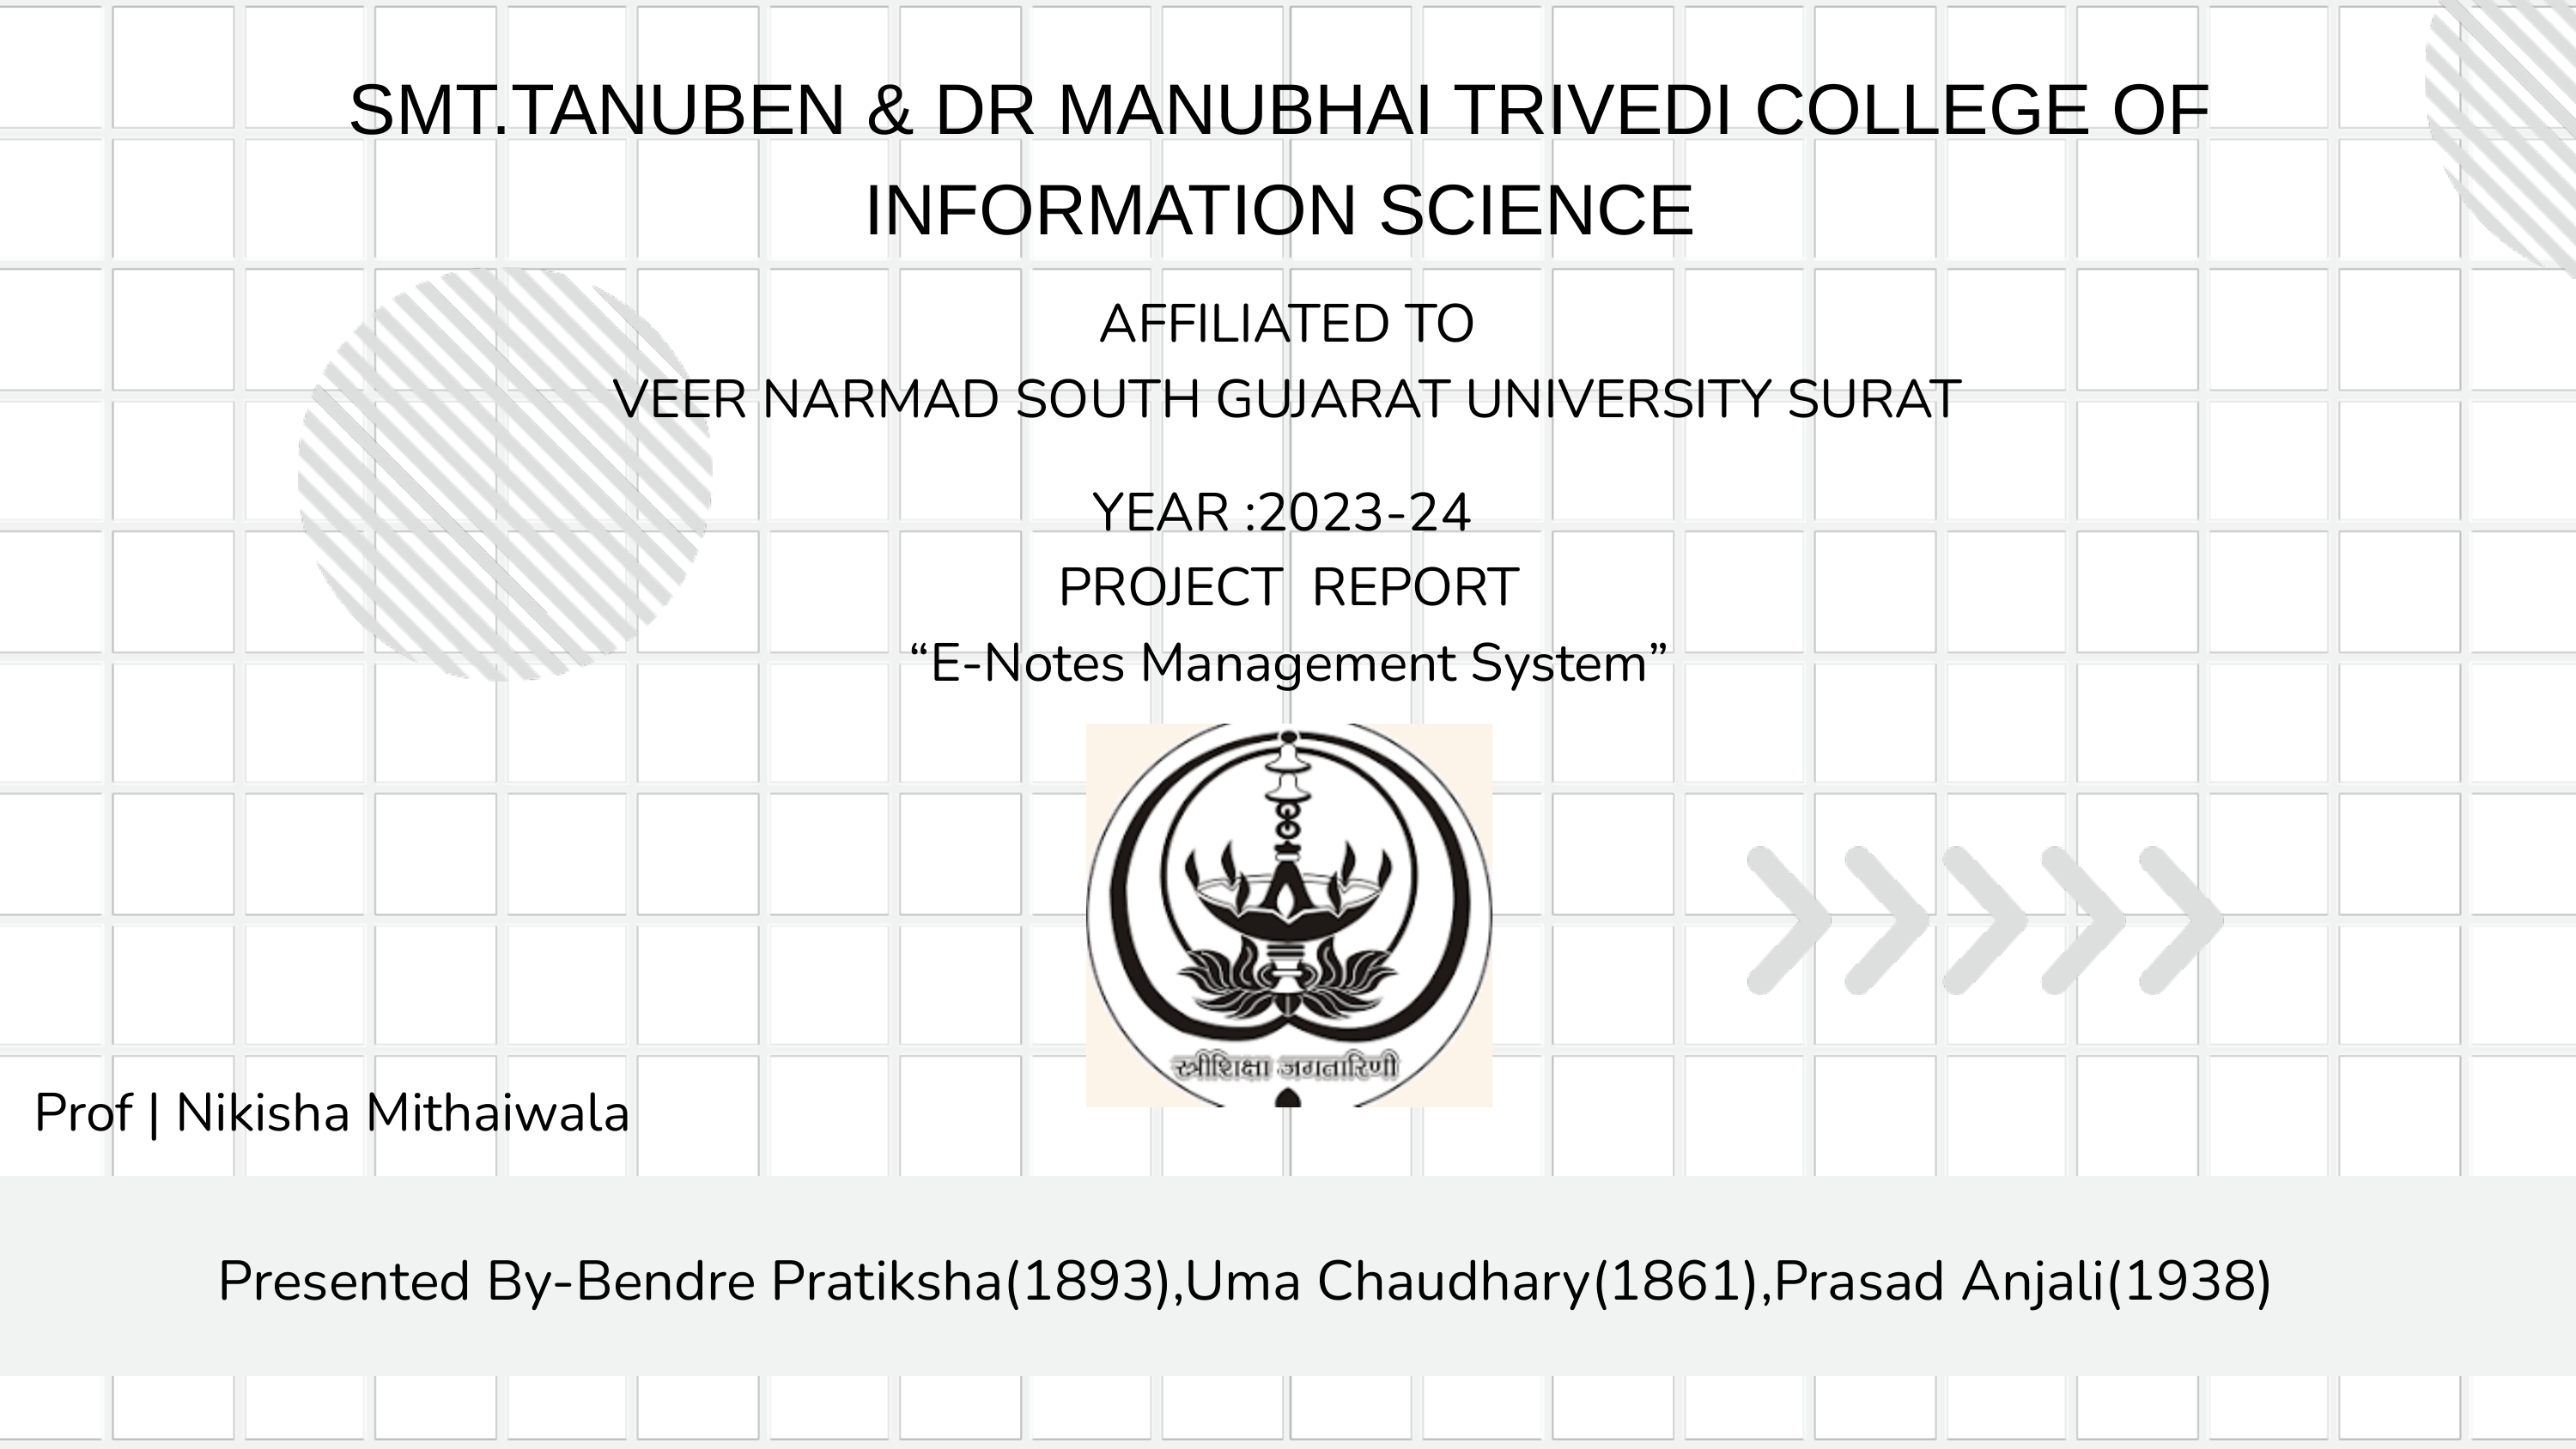

SMT.TANUBEN & DR MANUBHAI TRIVEDI COLLEGE OF INFORMATION SCIENCE

AFFILIATED TO
VEER NARMAD SOUTH GUJARAT UNIVERSITY SURAT
YEAR :2023-24
PROJECT  REPORT
“E-Notes Management System”

Prof | Nikisha Mithaiwala

Presented By-Bendre Pratiksha(1893),Uma Chaudhary(1861),Prasad Anjali(1938)